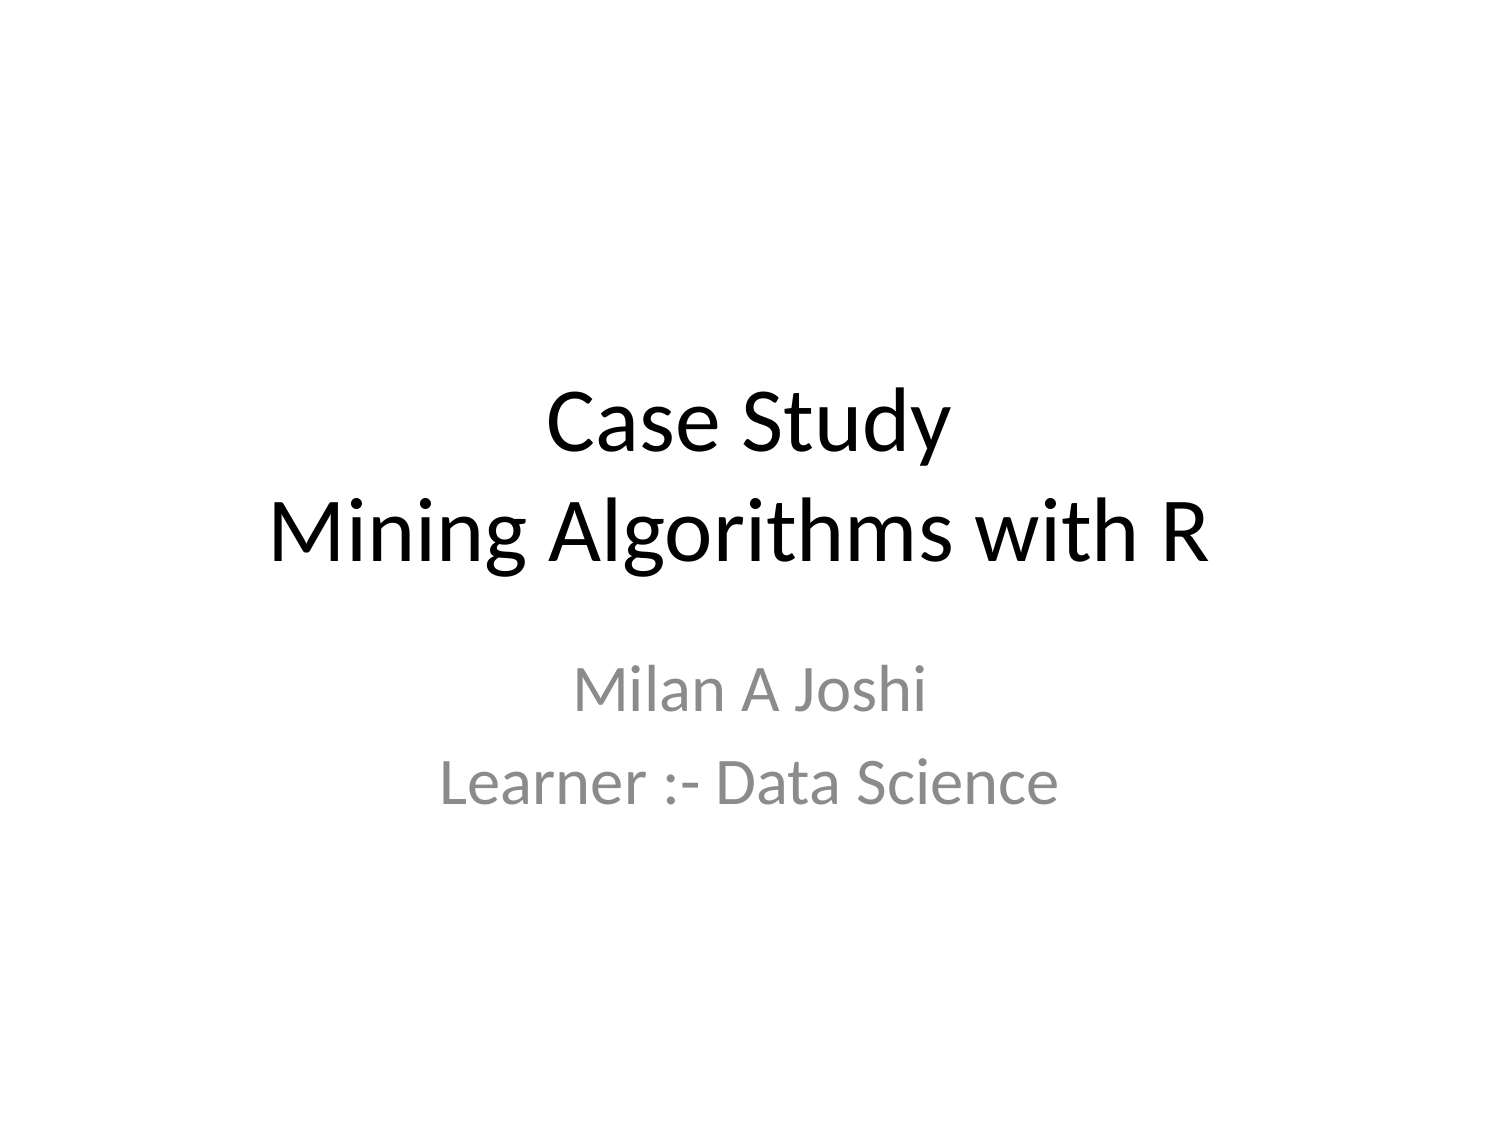

# Case Study Mining Algorithms with R
Milan A Joshi
Learner :- Data Science